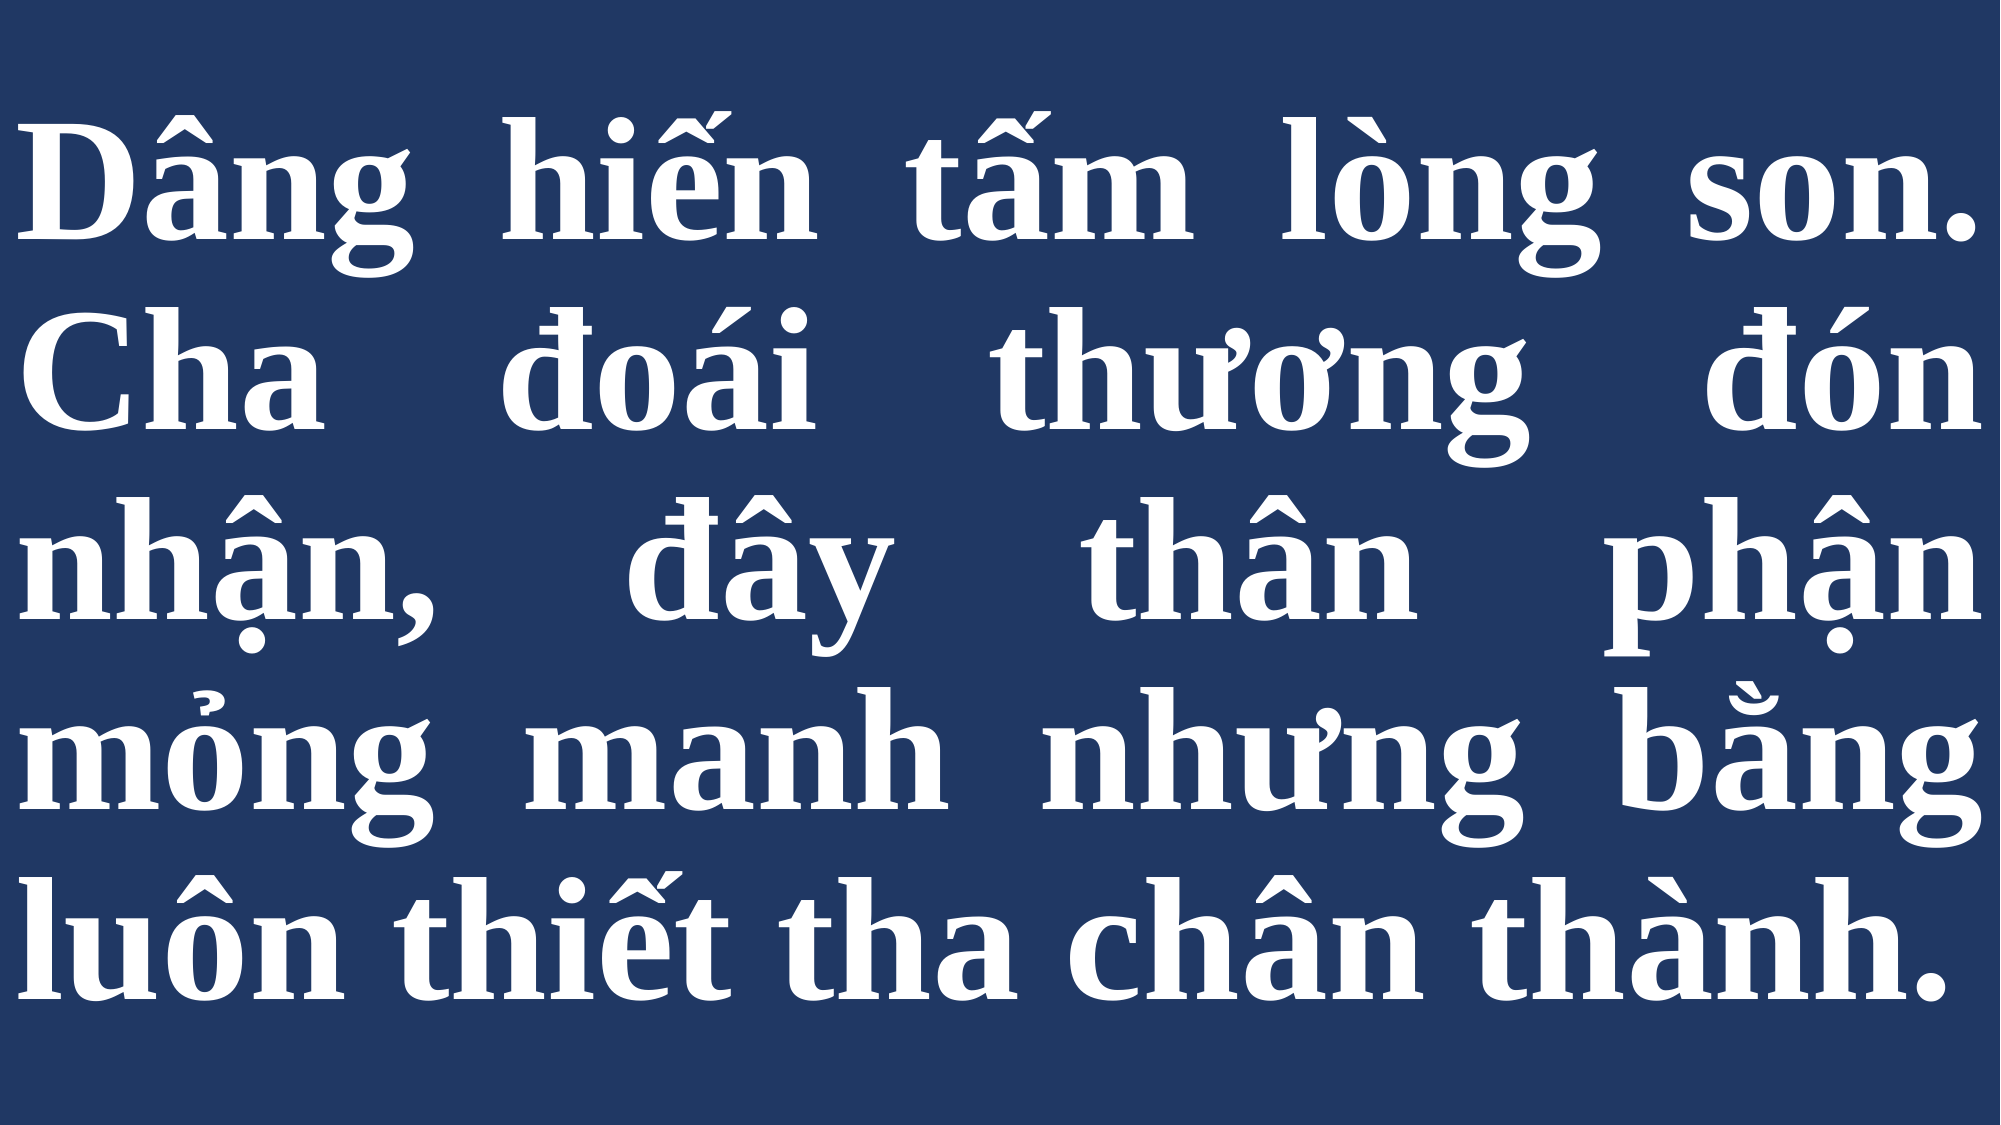

# Dâng hiến tấm lòng son. Cha đoái thương đón nhận, đây thân phận mỏng manh nhưng bằng luôn thiết tha chân thành.